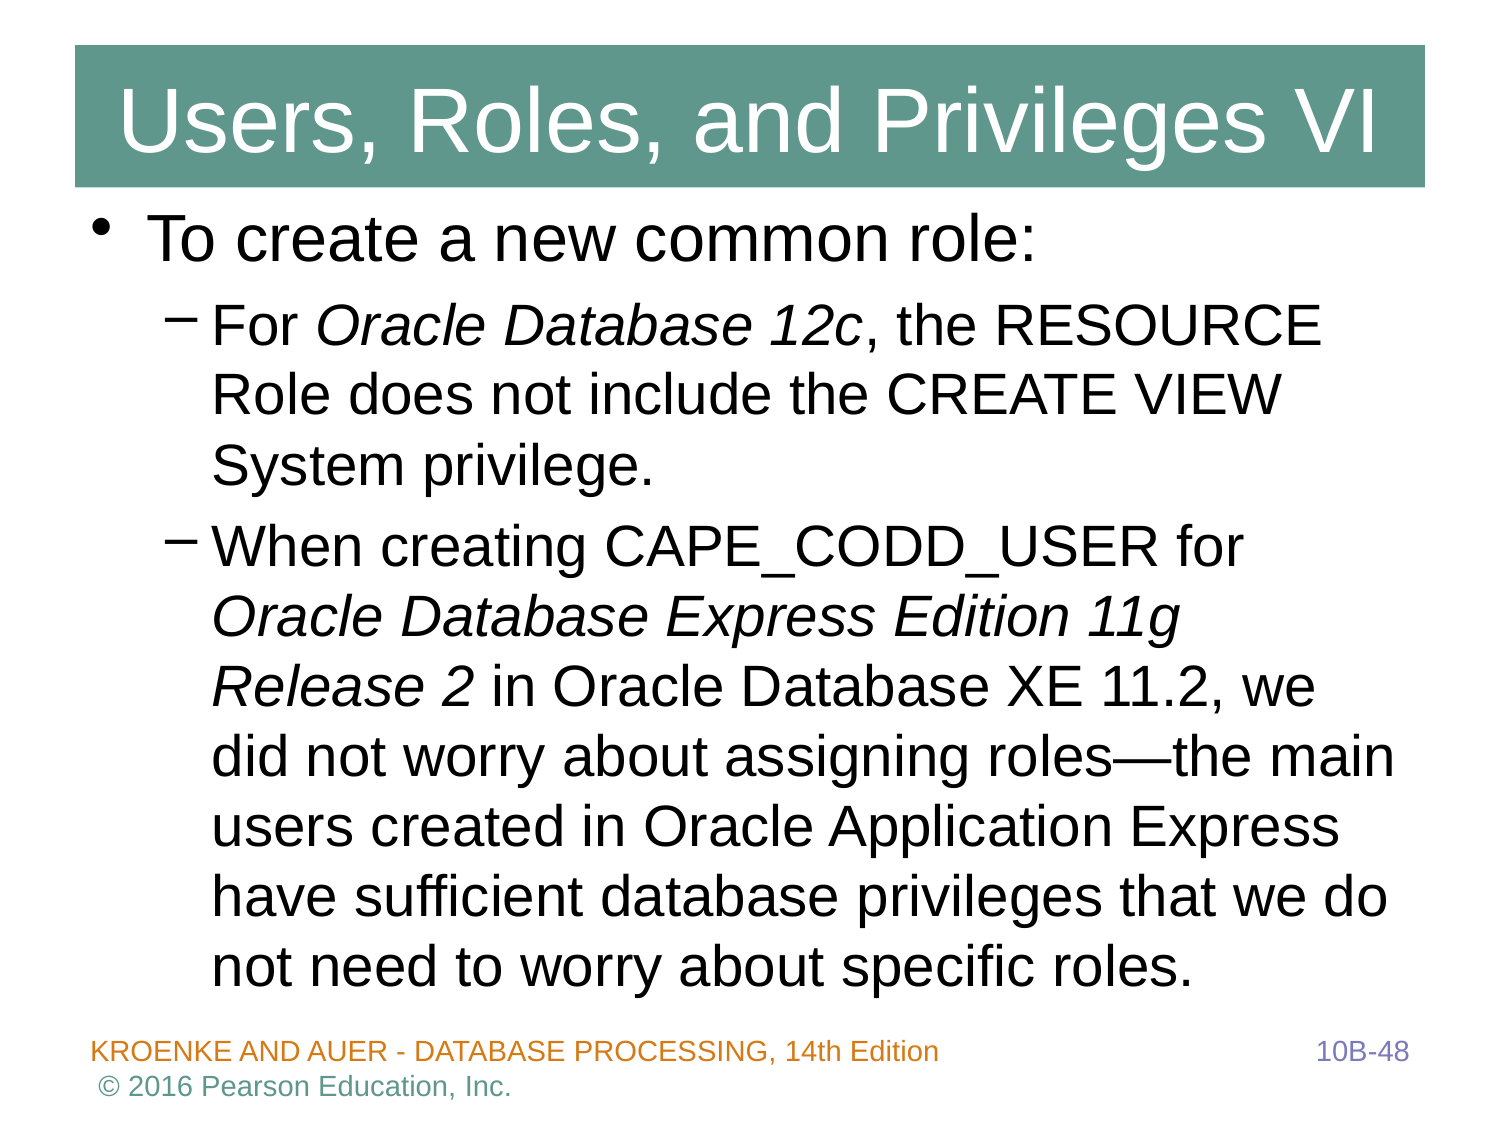

# Users, Roles, and Privileges VI
To create a new common role:
For Oracle Database 12c, the RESOURCE Role does not include the CREATE VIEW System privilege.
When creating CAPE_CODD_USER for Oracle Database Express Edition 11g Release 2 in Oracle Database XE 11.2, we did not worry about assigning roles—the main users created in Oracle Application Express have sufficient database privileges that we do not need to worry about specific roles.
10B-48

KROENKE AND AUER - DATABASE PROCESSING, 14th Edition  © 2016 Pearson Education, Inc.